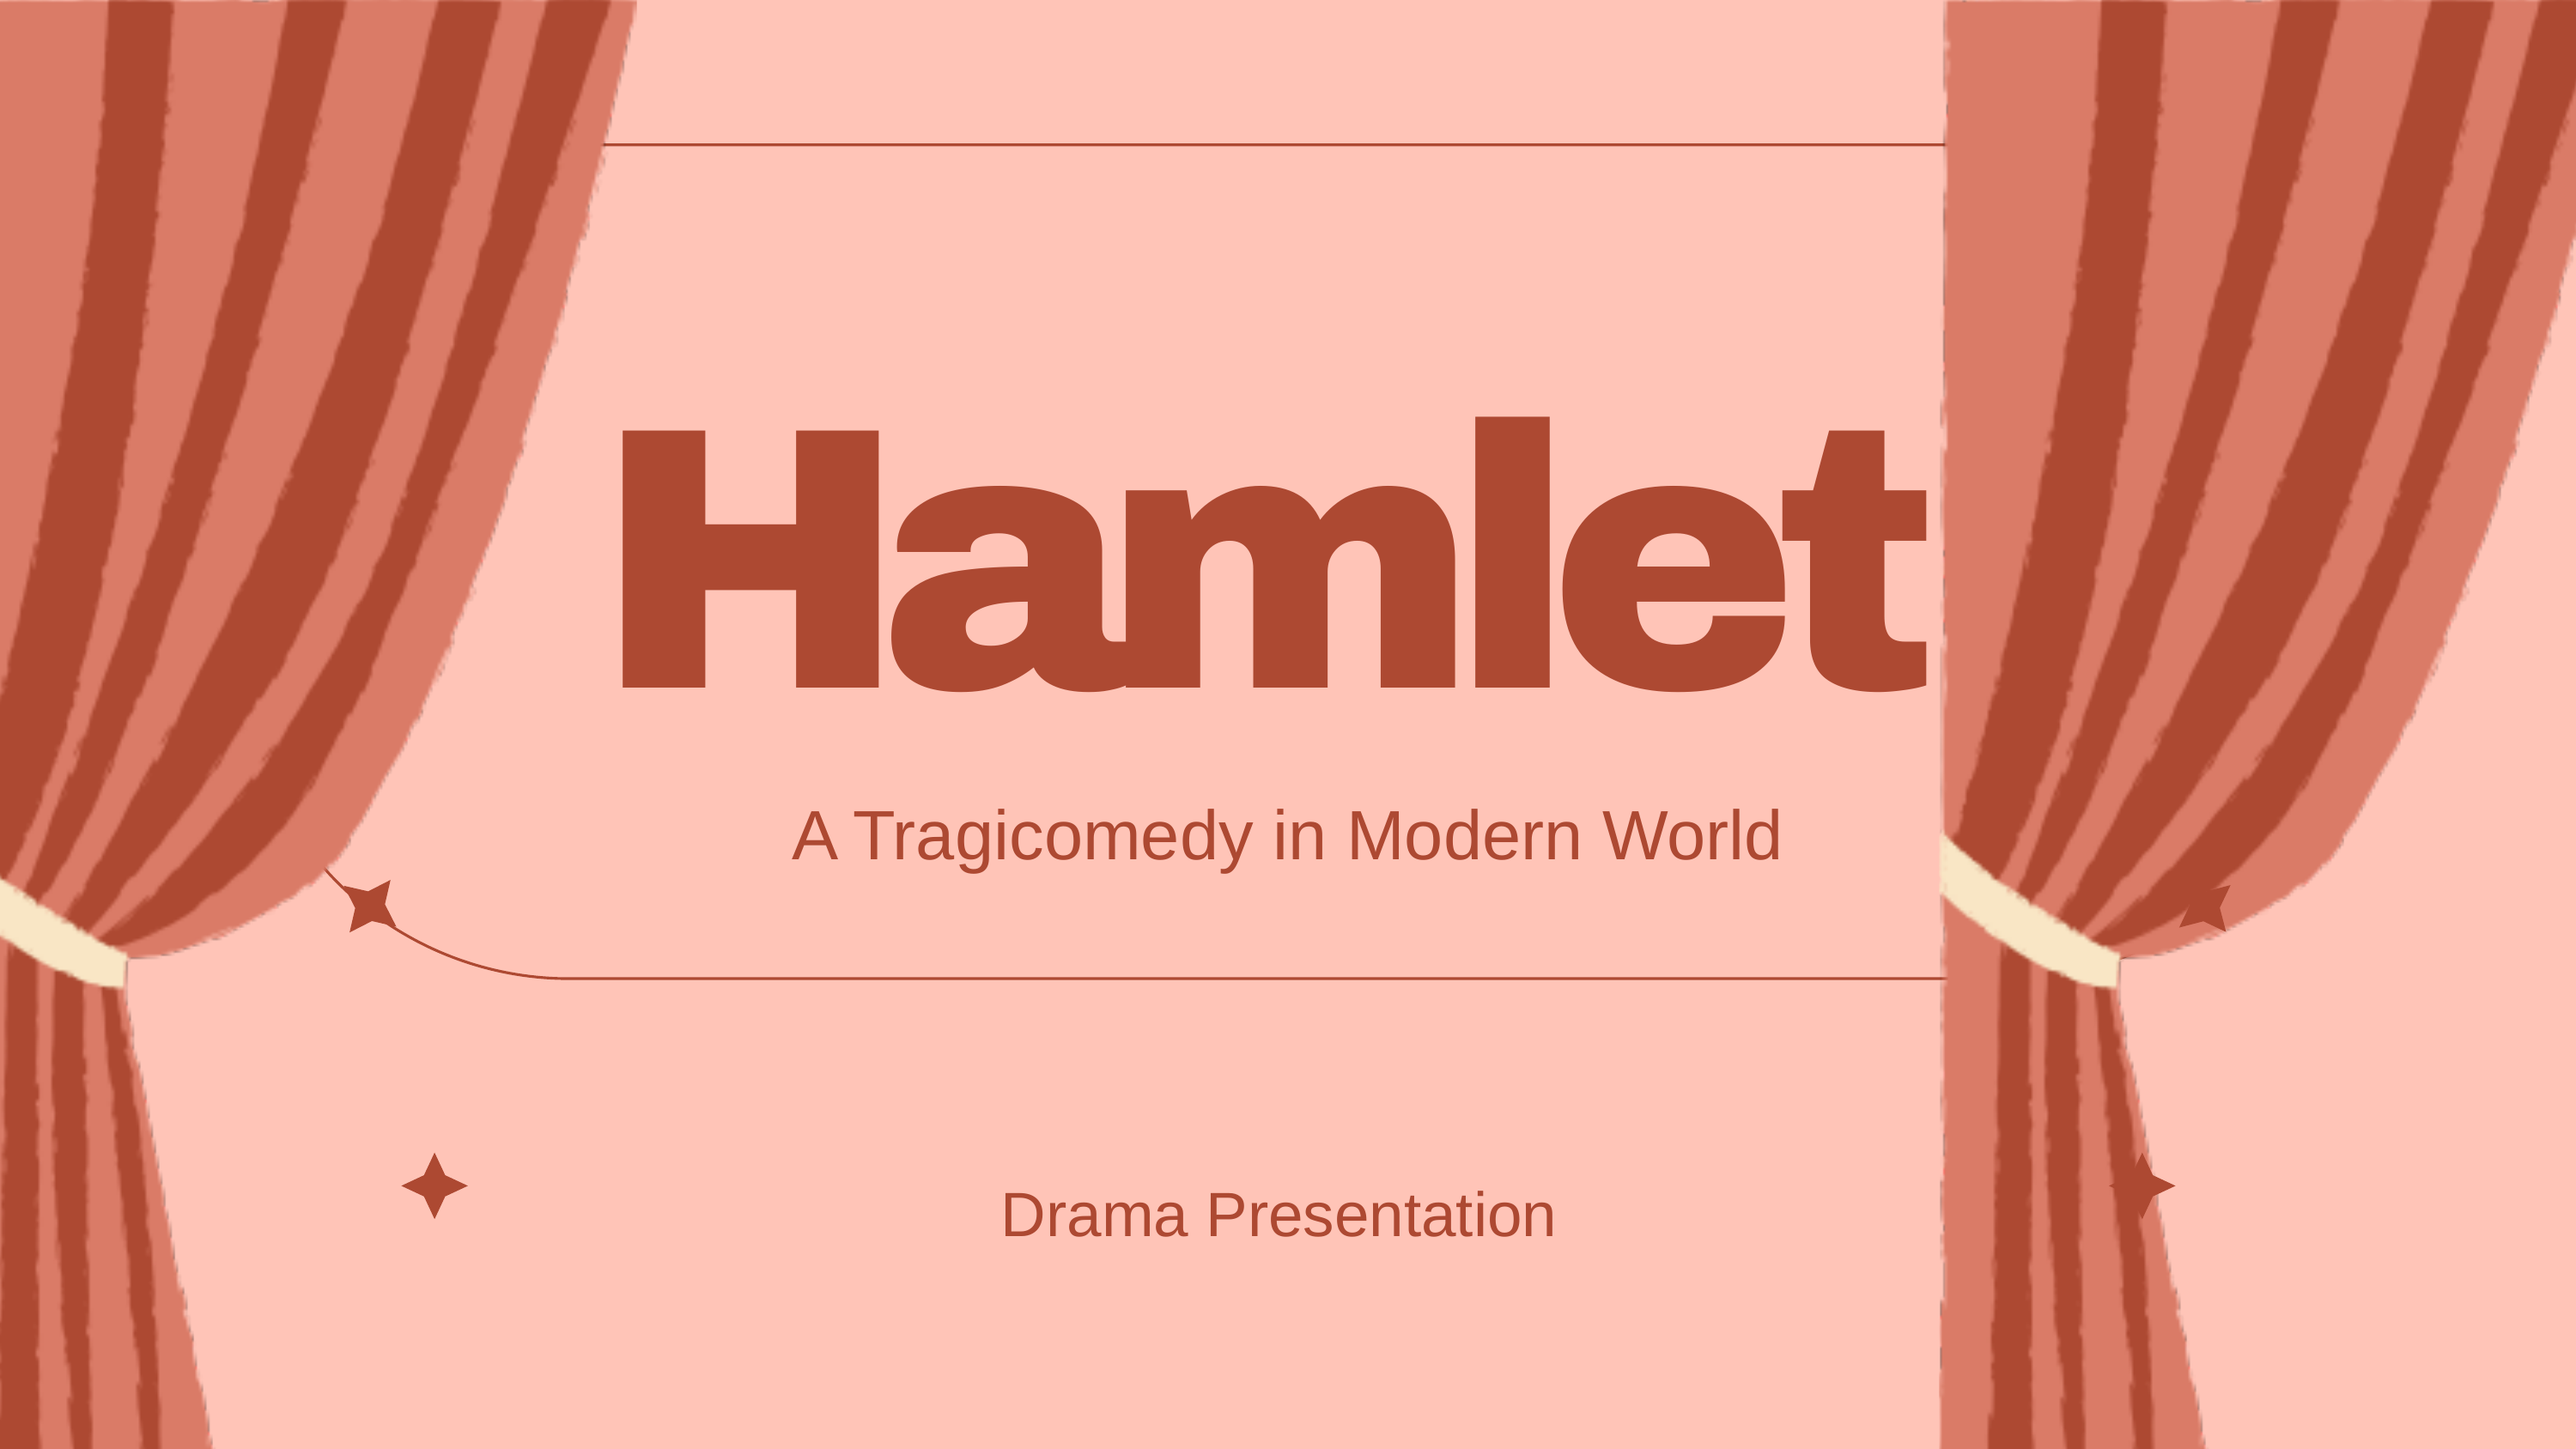

Hamlet
A Tragicomedy in Modern World

Drama Presentation